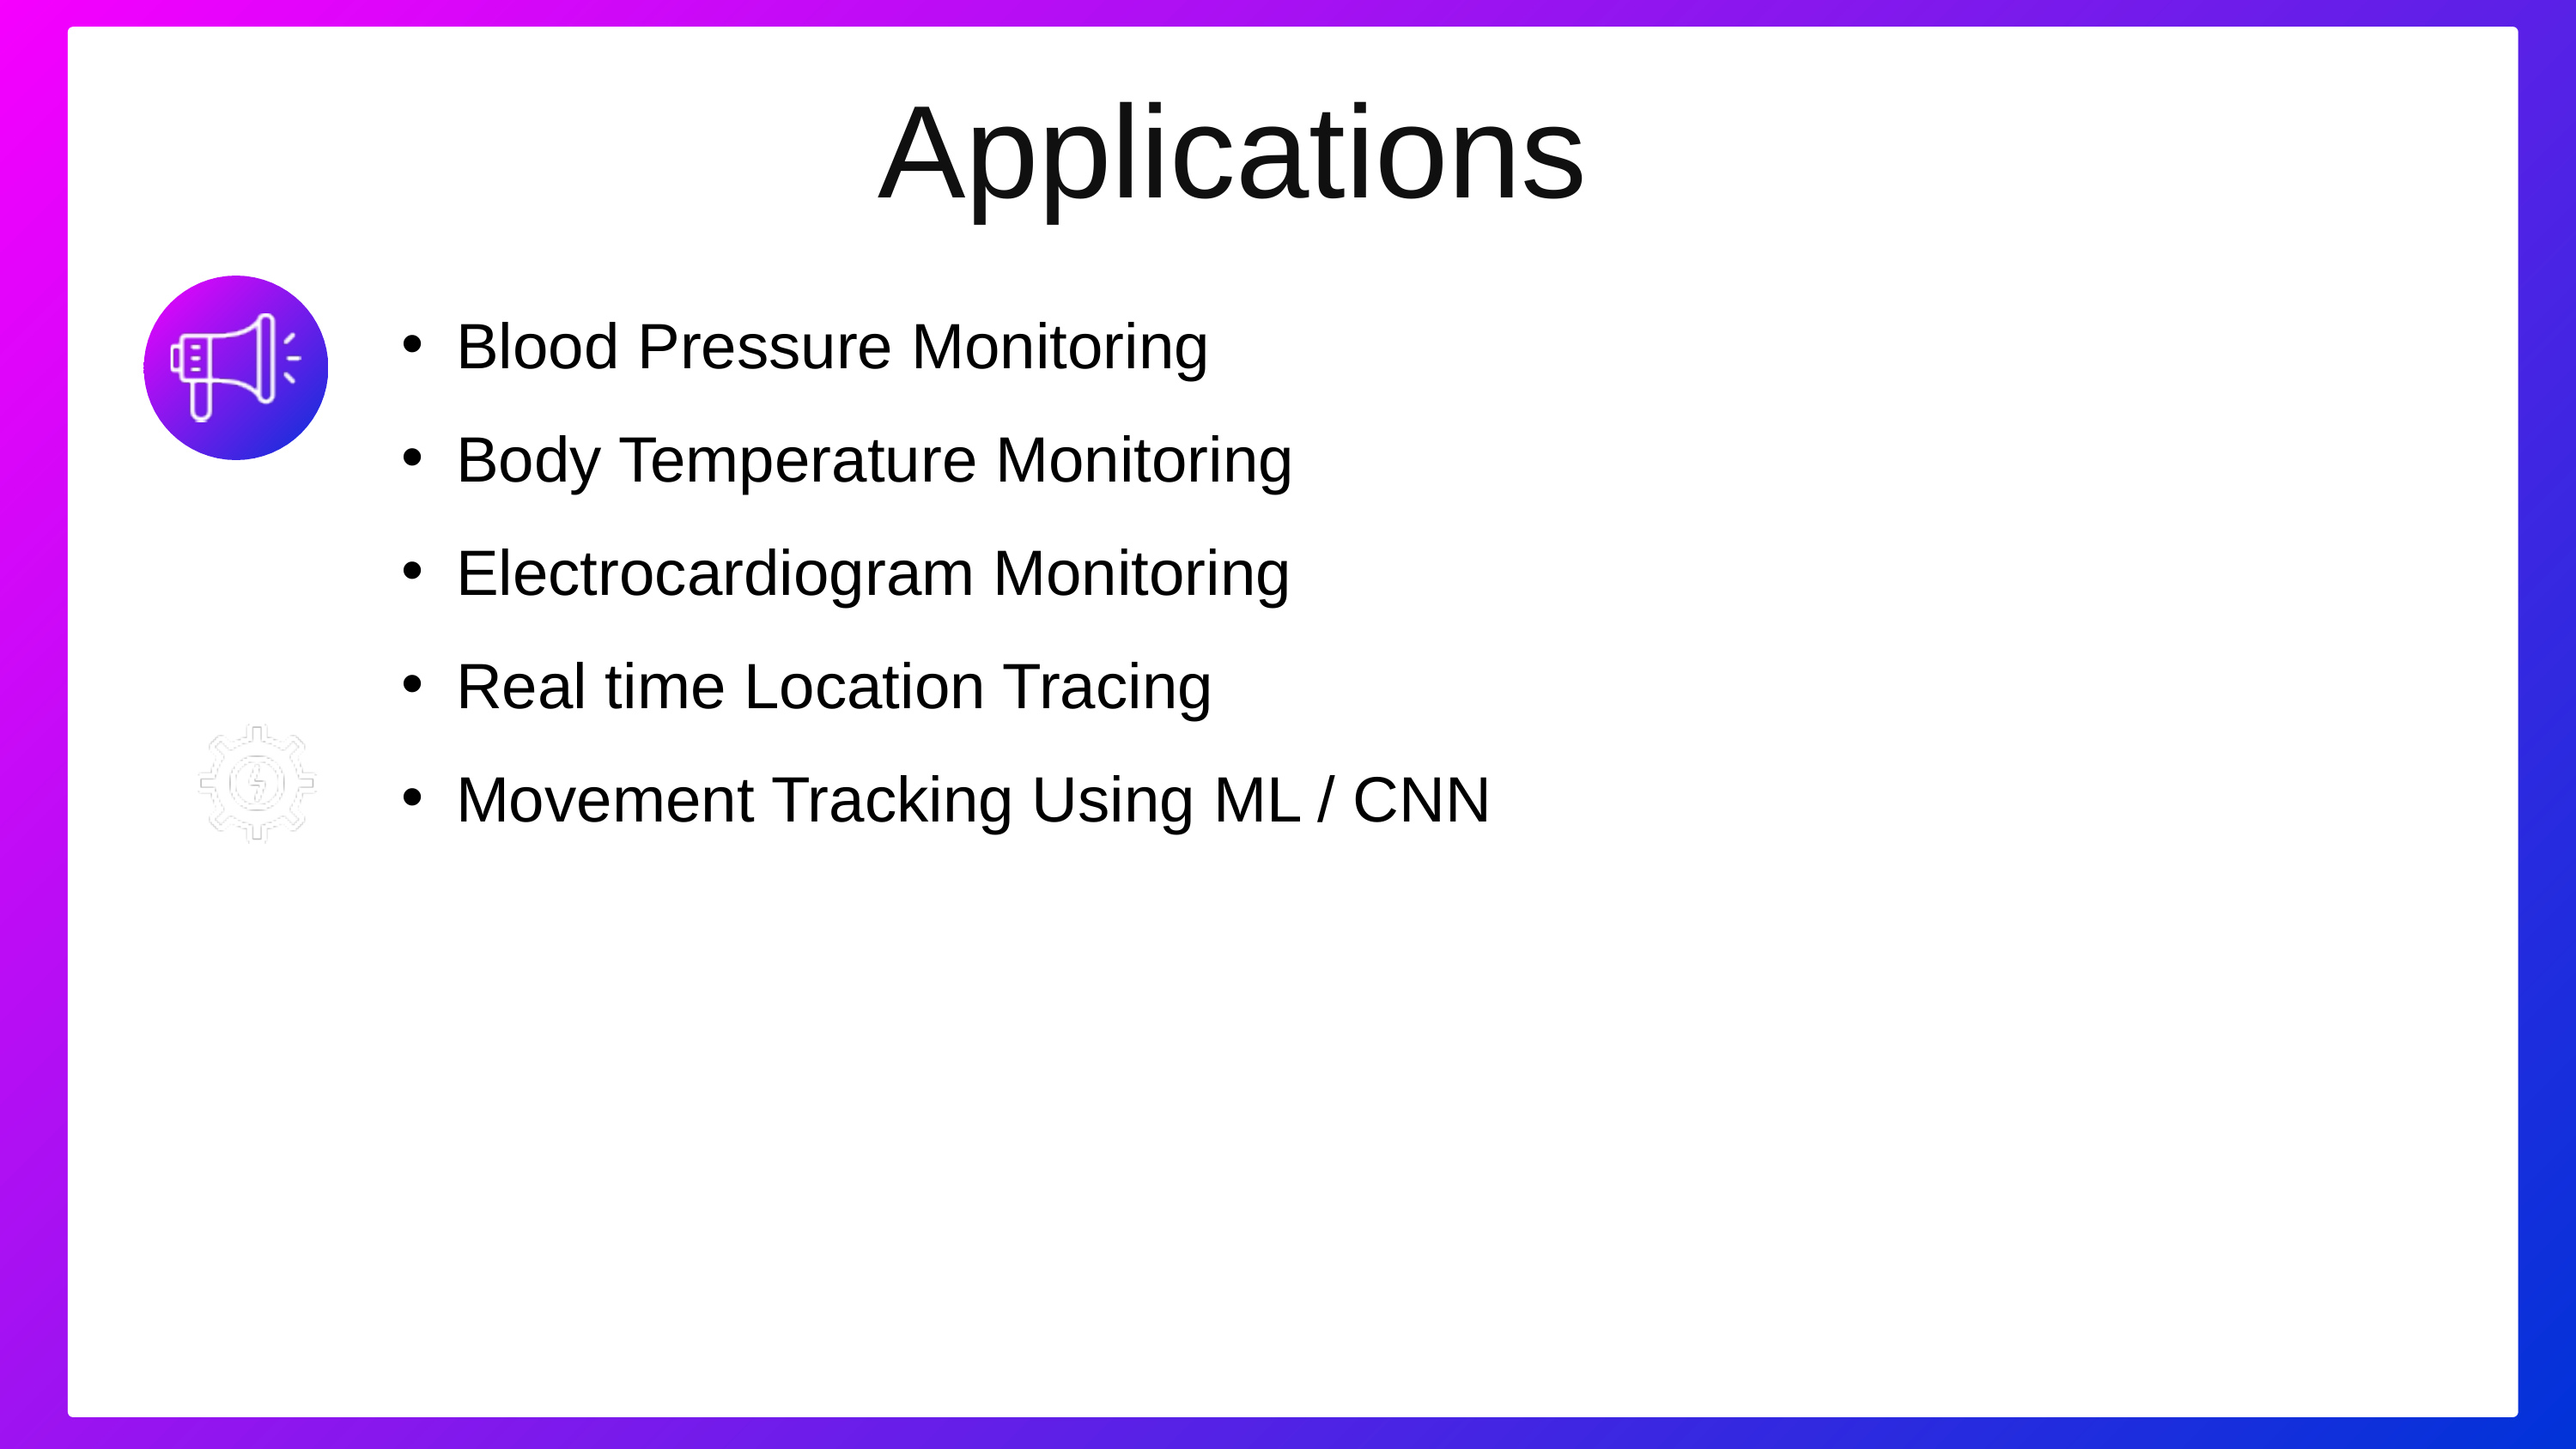

Applications
Blood Pressure Monitoring
Body Temperature Monitoring
Electrocardiogram Monitoring
Real time Location Tracing
Movement Tracking Using ML / CNN